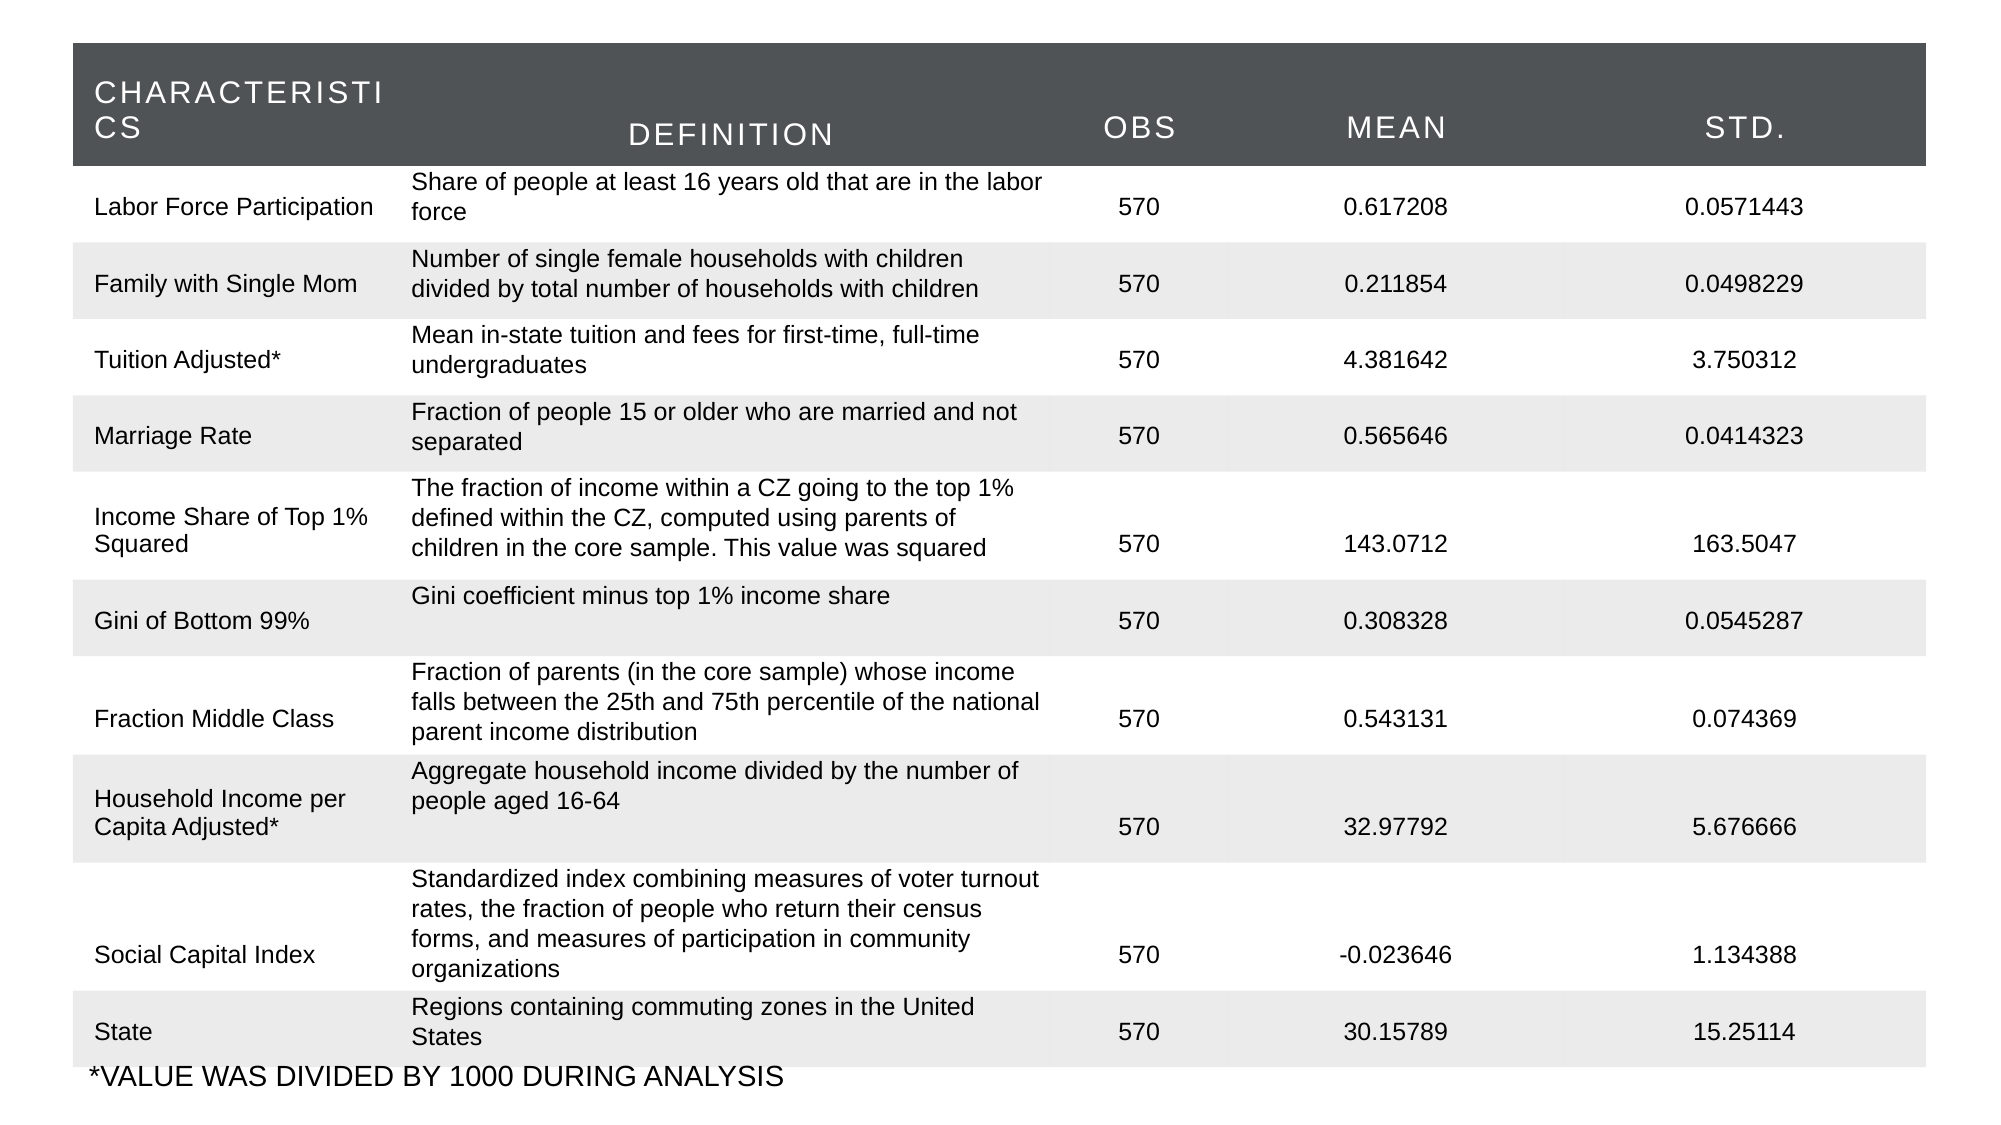

| Characteristics | Definition | Obs | Mean | Std. |
| --- | --- | --- | --- | --- |
| Labor Force Participation | Share of people at least 16 years old that are in the labor force | 570 | 0.617208 | 0.0571443 |
| Family with Single Mom | Number of single female households with children divided by total number of households with children | 570 | 0.211854 | 0.0498229 |
| Tuition Adjusted\* | Mean in-state tuition and fees for first-time, full-time undergraduates | 570 | 4.381642 | 3.750312 |
| Marriage Rate | Fraction of people 15 or older who are married and not separated | 570 | 0.565646 | 0.0414323 |
| Income Share of Top 1% Squared | The fraction of income within a CZ going to the top 1% defined within the CZ, computed using parents of children in the core sample. This value was squared | 570 | 143.0712 | 163.5047 |
| Gini of Bottom 99% | Gini coefficient minus top 1% income share | 570 | 0.308328 | 0.0545287 |
| Fraction Middle Class | Fraction of parents (in the core sample) whose income falls between the 25th and 75th percentile of the national parent income distribution | 570 | 0.543131 | 0.074369 |
| Household Income per Capita Adjusted\* | Aggregate household income divided by the number of people aged 16-64 | 570 | 32.97792 | 5.676666 |
| Social Capital Index | Standardized index combining measures of voter turnout rates, the fraction of people who return their census forms, and measures of participation in community organizations | 570 | -0.023646 | 1.134388 |
| State | Regions containing commuting zones in the United States | 570 | 30.15789 | 15.25114 |

*value was Divided by 1000 during analysis